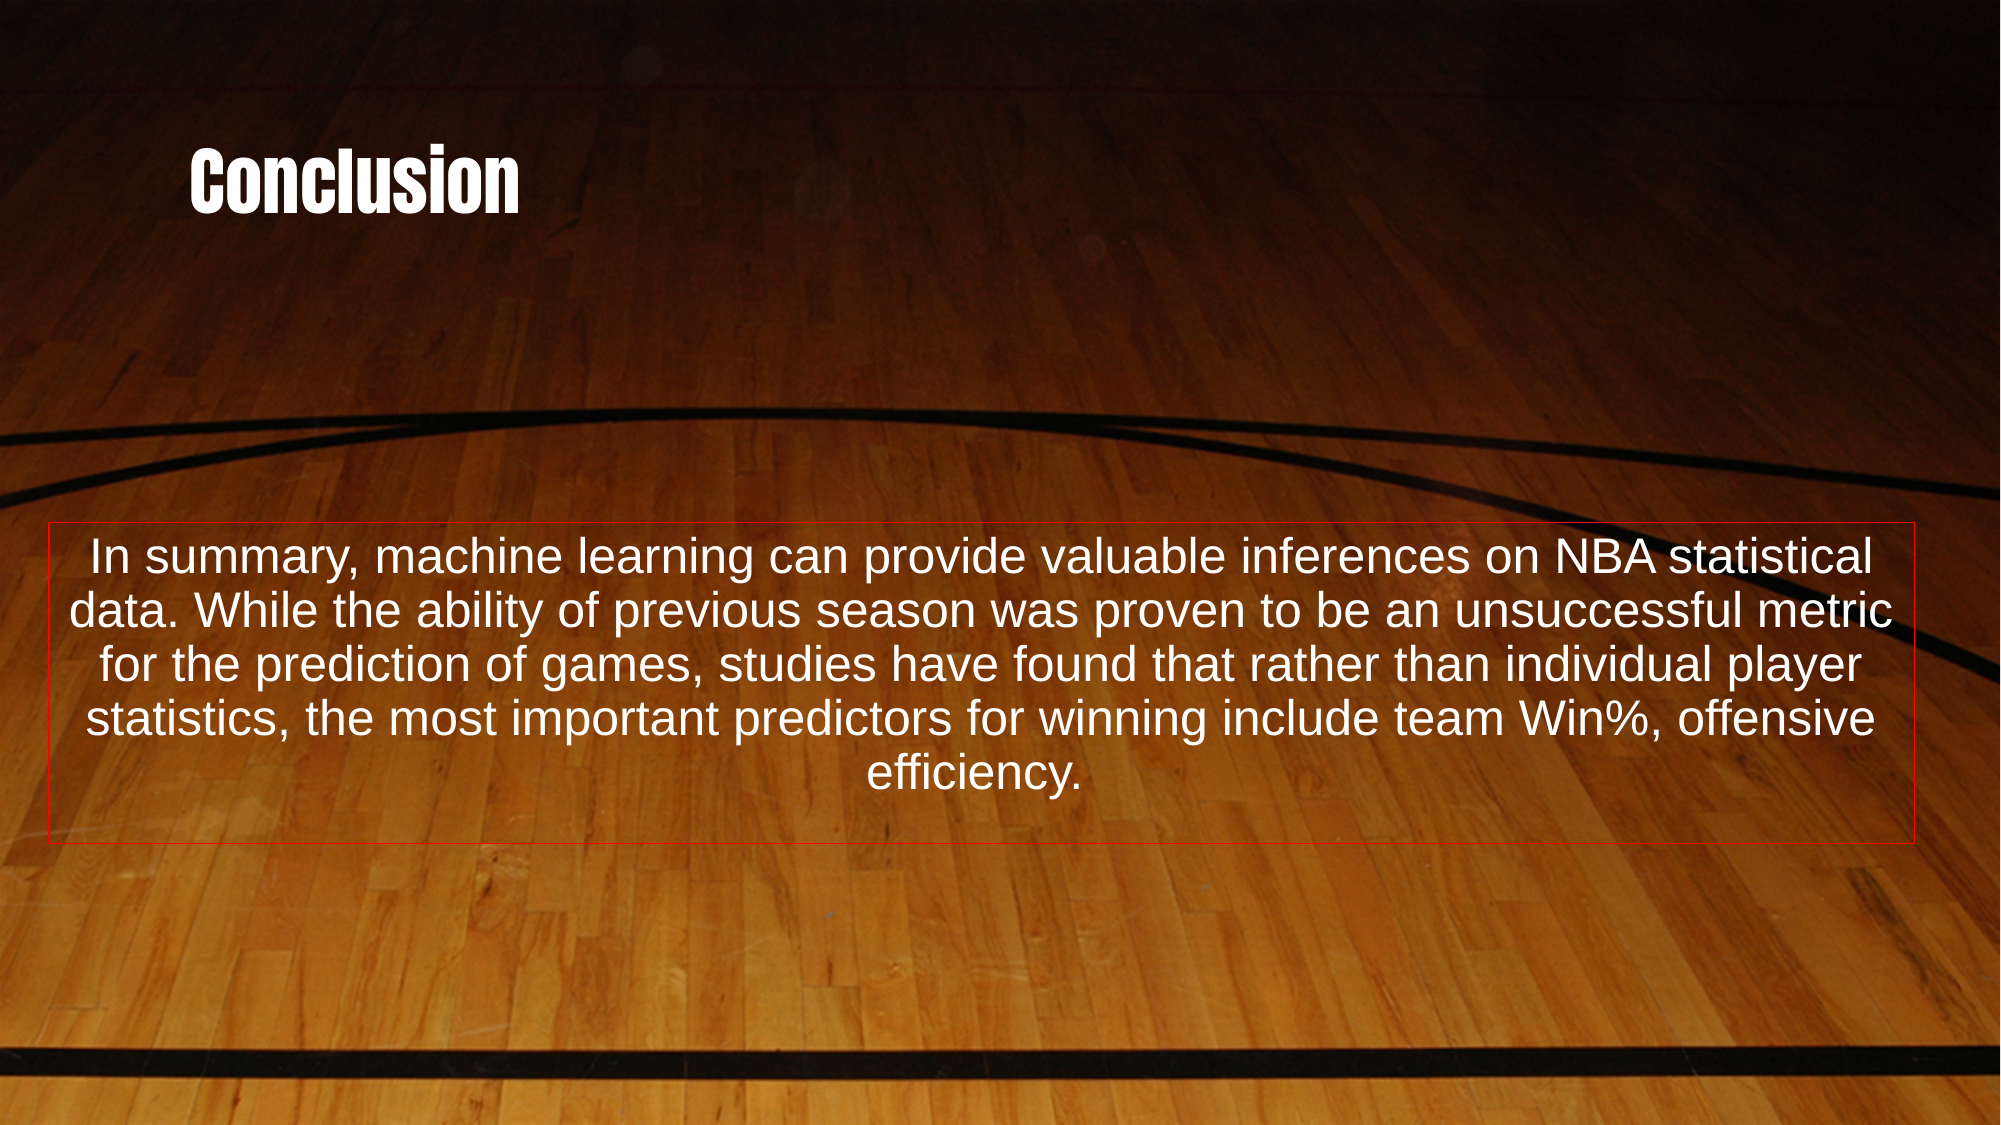

# Conclusion
In summary, machine learning can provide valuable inferences on NBA statistical data. While the ability of previous season was proven to be an unsuccessful metric for the prediction of games, studies have found that rather than individual player statistics, the most important predictors for winning include team Win%, offensive efficiency.